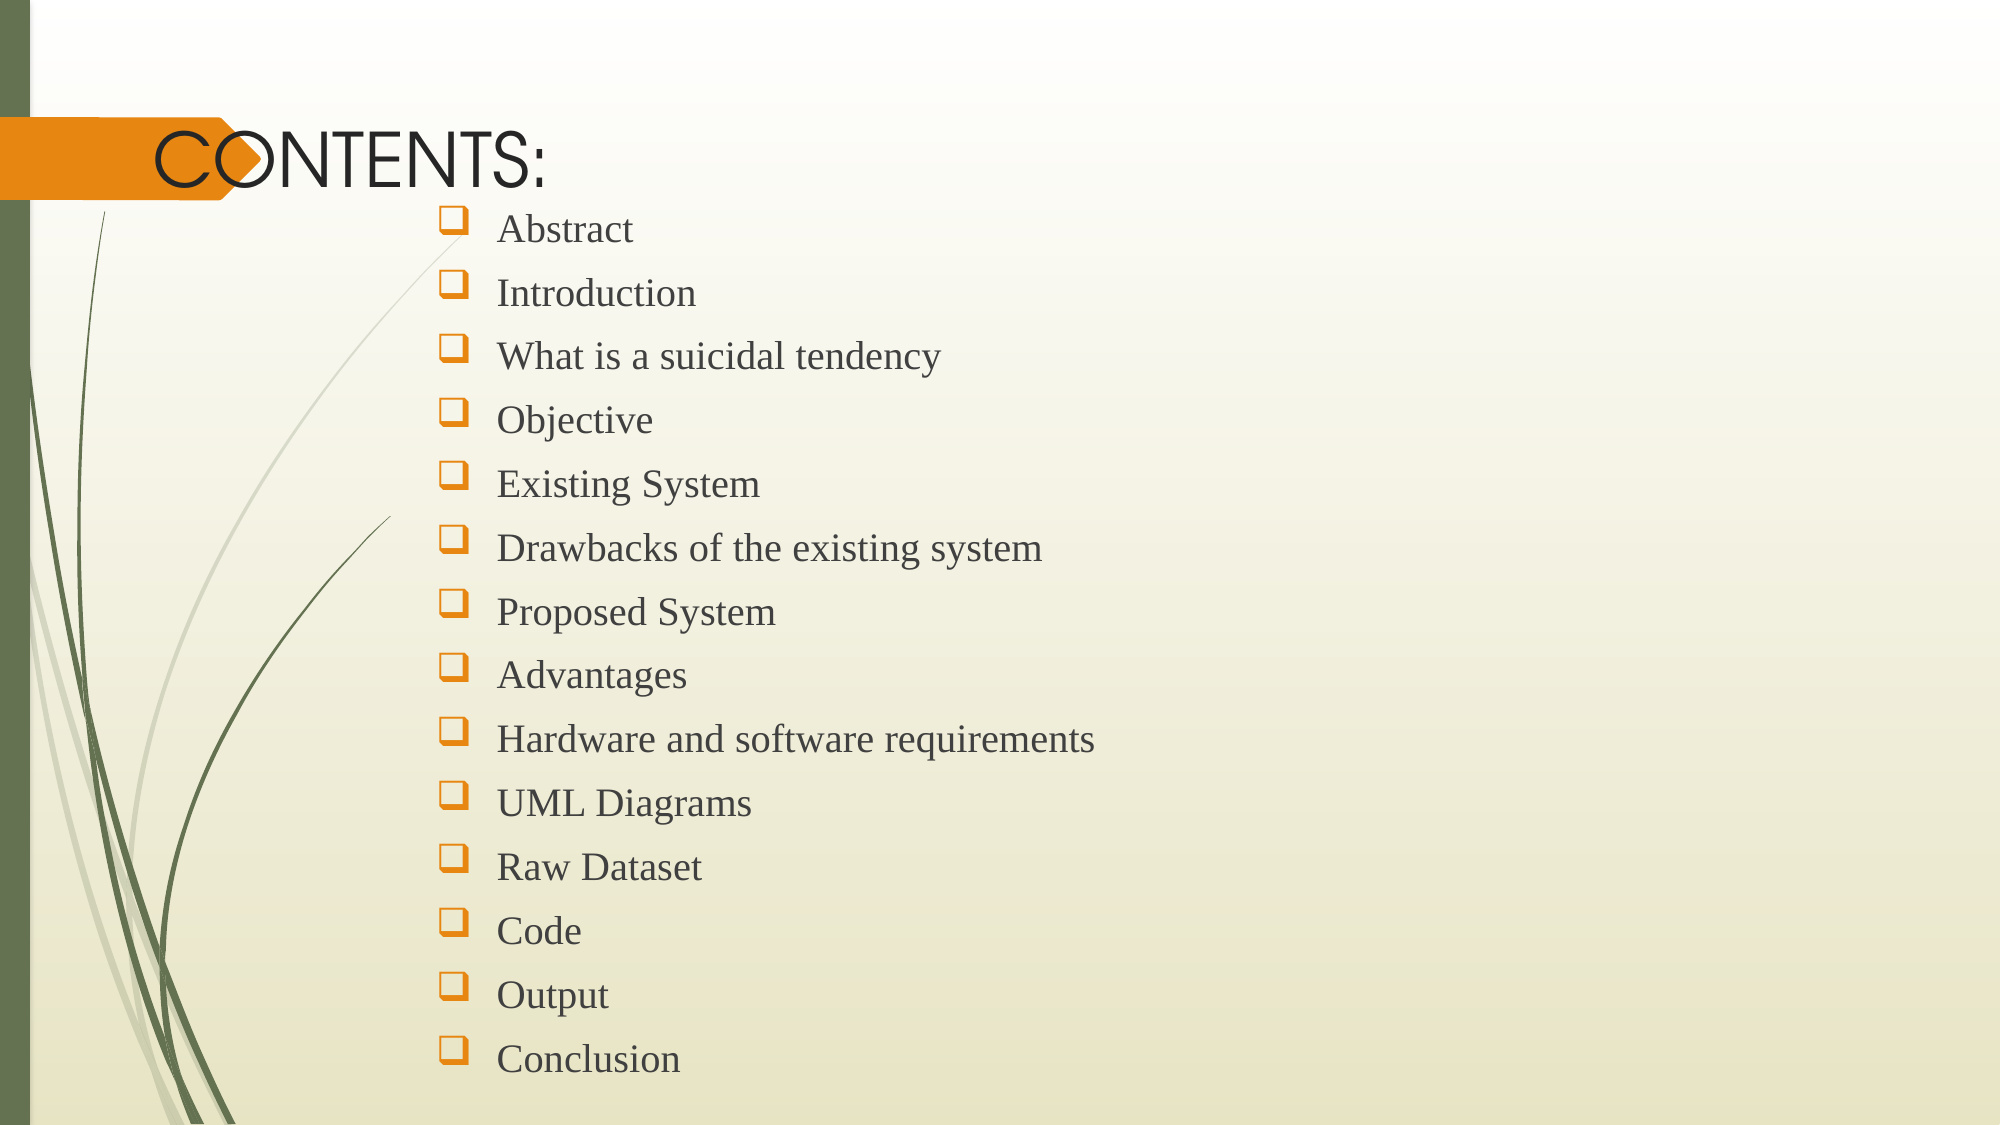

# CONTENTS:
Abstract
Introduction
What is a suicidal tendency
Objective
Existing System
Drawbacks of the existing system
Proposed System
Advantages
Hardware and software requirements
UML Diagrams
Raw Dataset
Code
Output
Conclusion